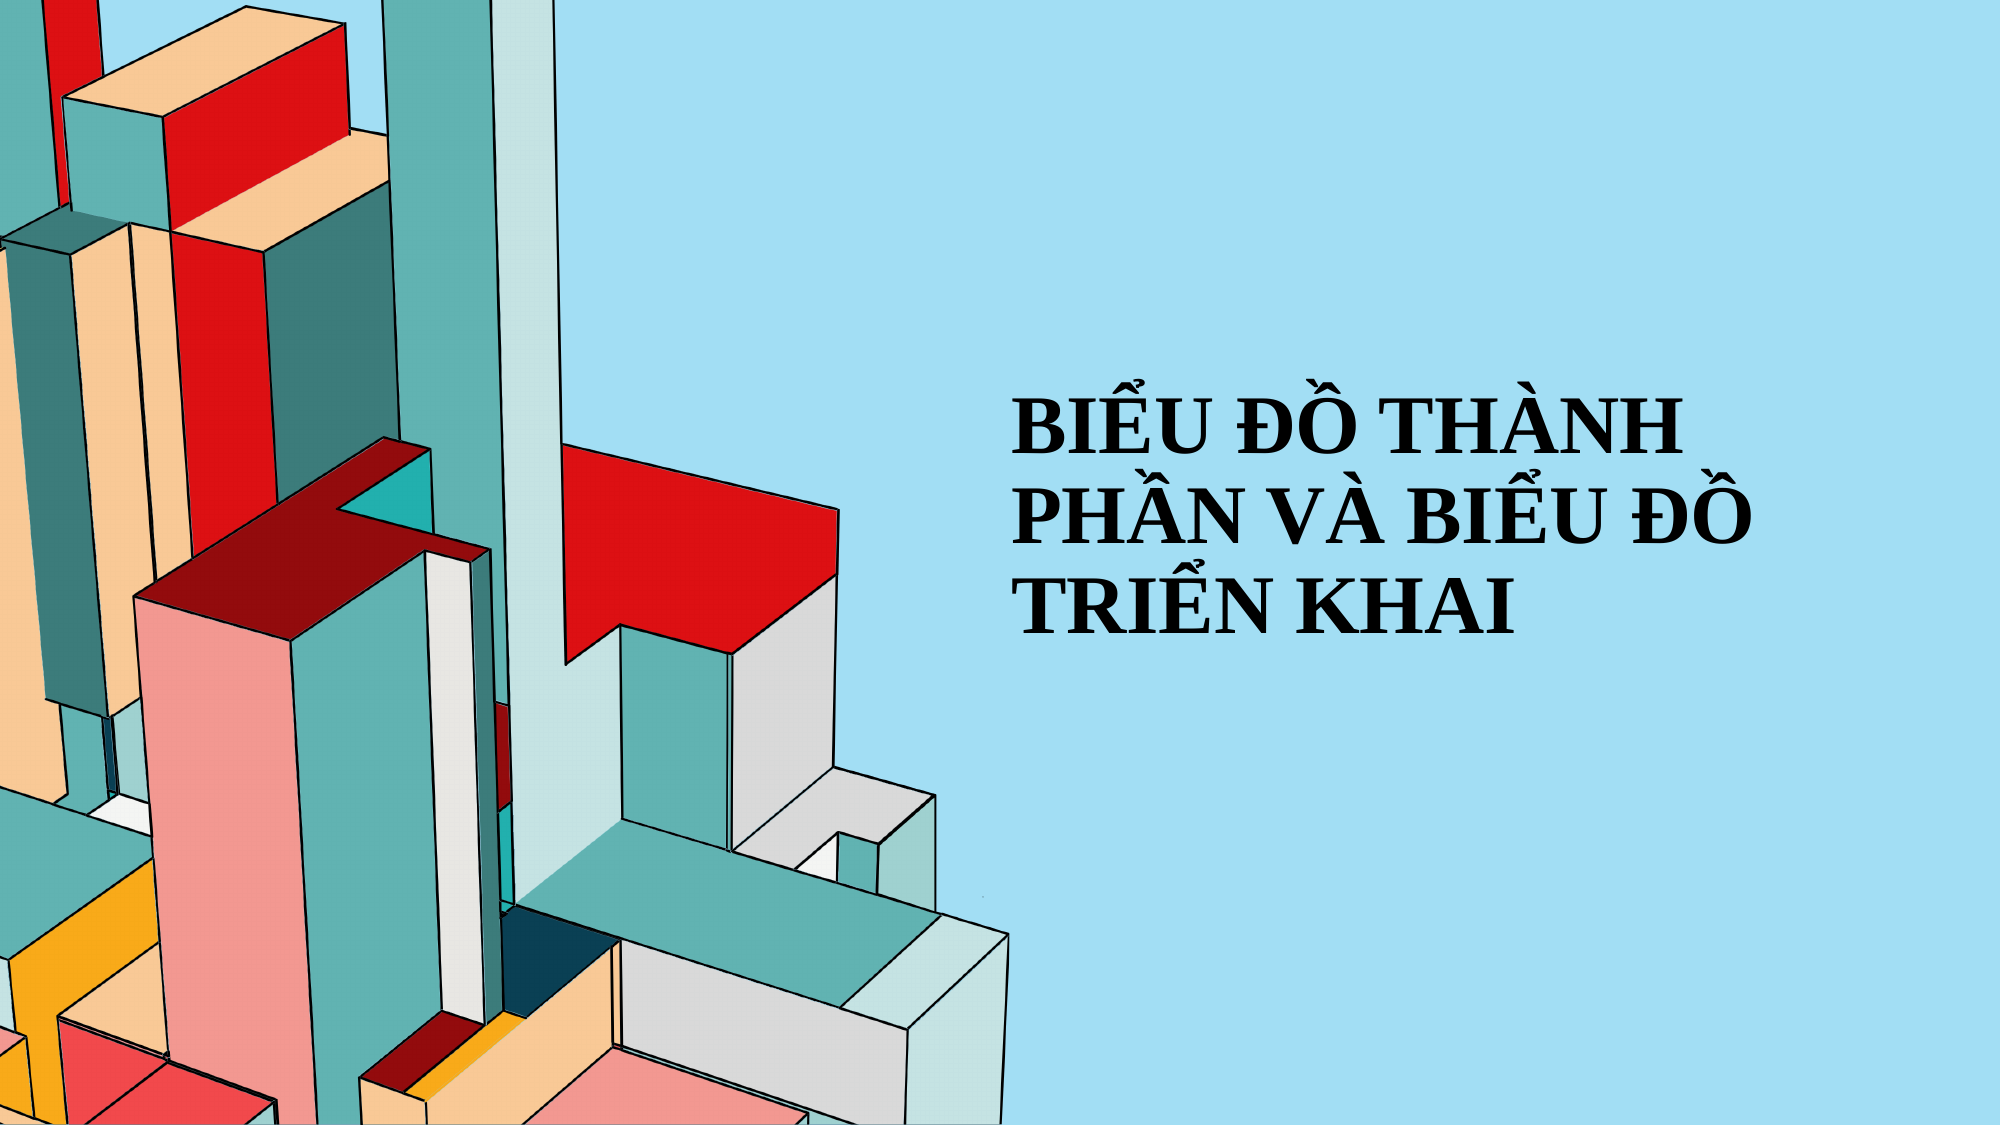

# Biểu đồ thành phần và biểu đồ triển khai